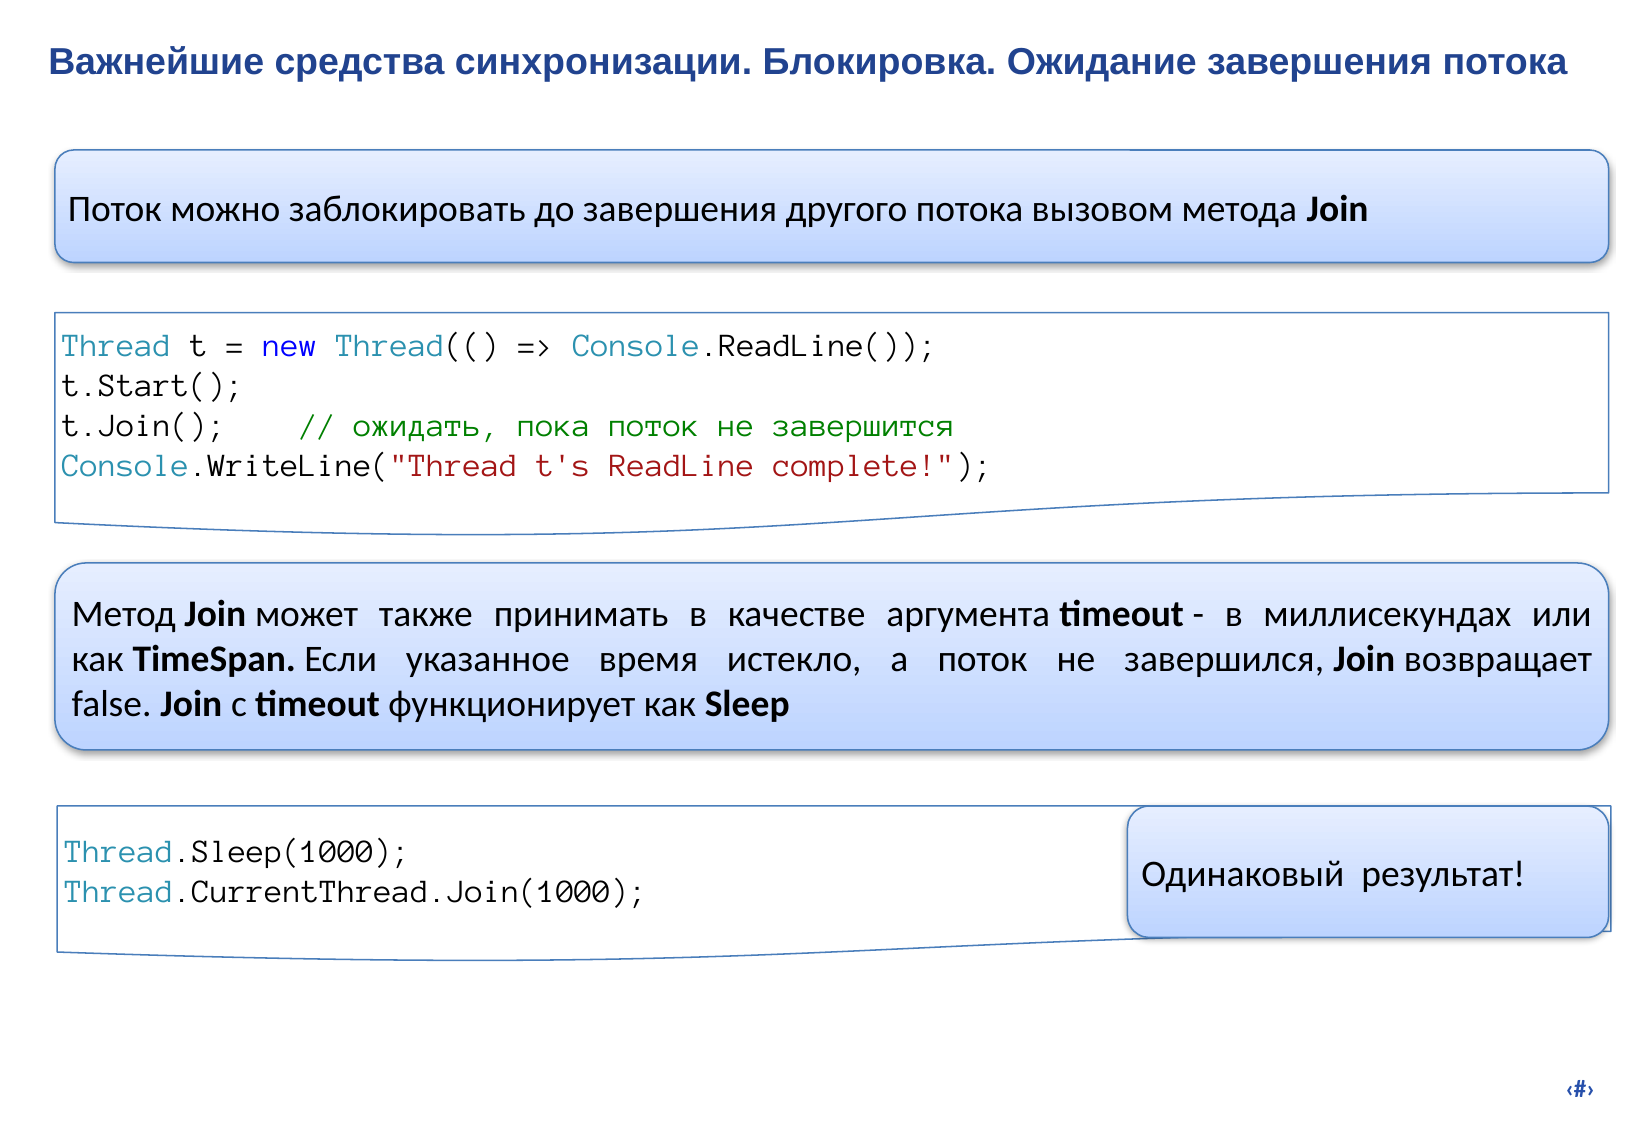

# Важнейшие средства синхронизации. Блокировка. Ожидание завершения потока

Поток можно заблокировать до завершения другого потока вызовом метода Join

Thread t = new Thread(() => Console.ReadLine());
t.Start();
t.Join();    // ожидать, пока поток не завершится
Console.WriteLine("Thread t's ReadLine complete!");

Метод Join может также принимать в качестве аргумента timeout - в миллисекундах или как TimeSpan. Если указанное время истекло, а поток не завершился, Join возвращает false. Join с timeout функционирует как Sleep

Thread.Sleep(1000);
Thread.CurrentThread.Join(1000);

Одинаковый  результат!